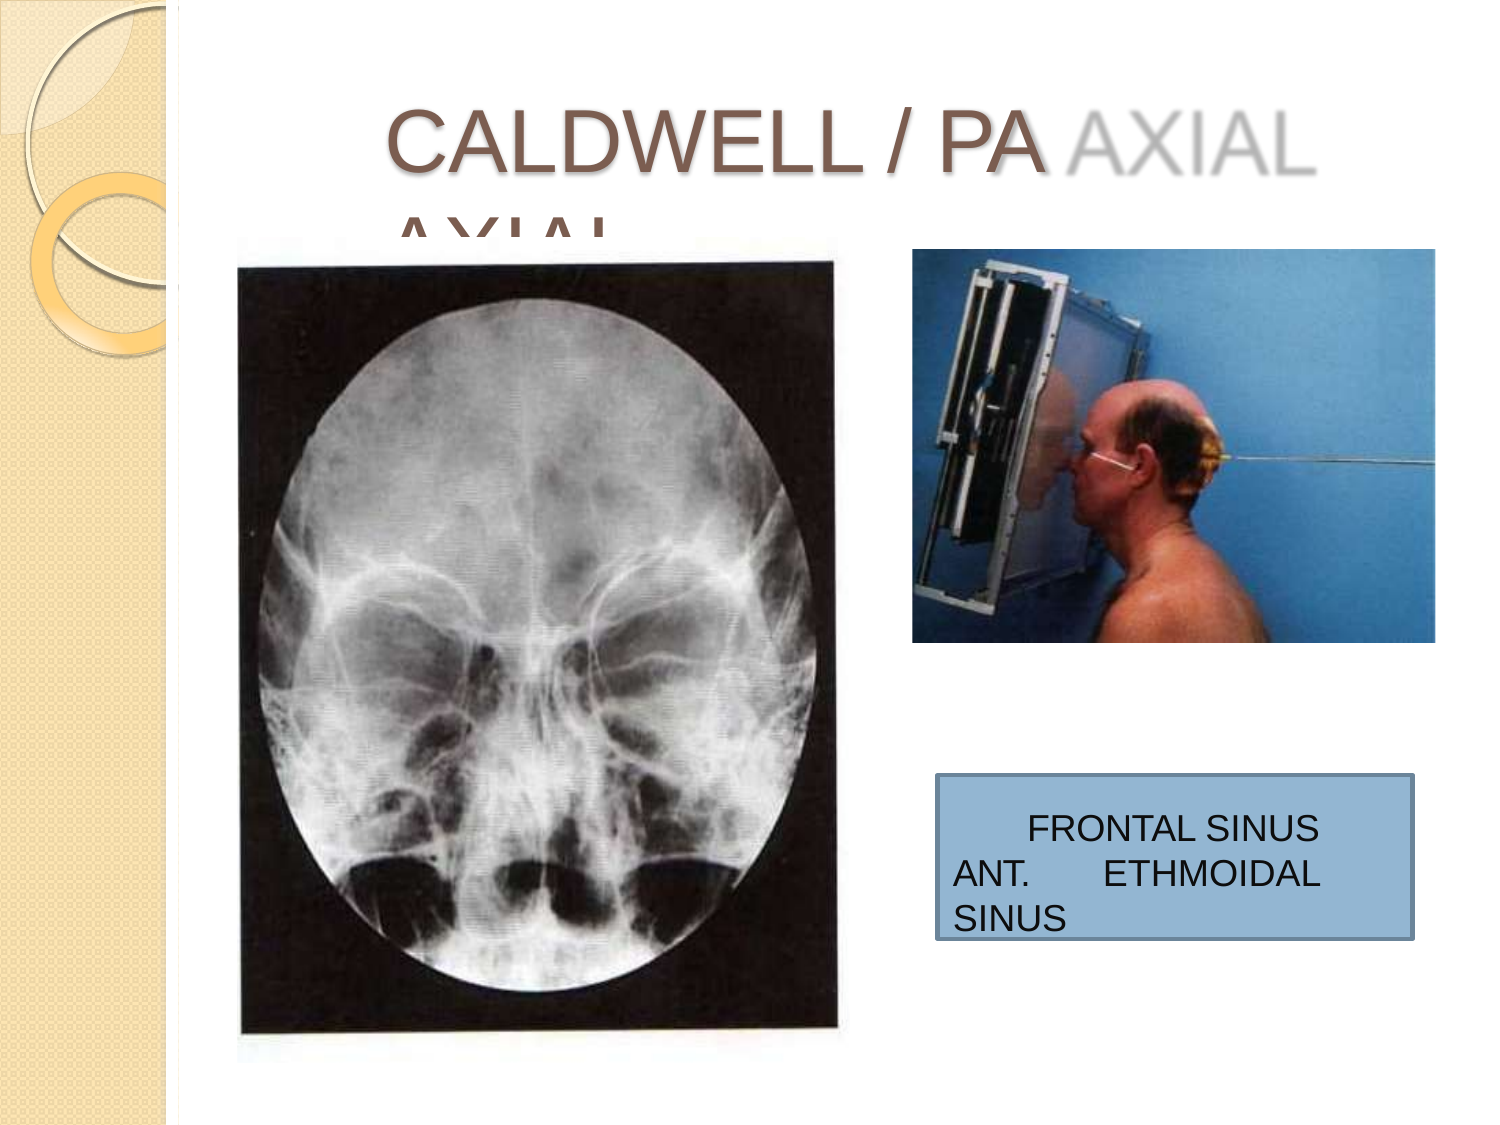

# CALDWELL / PA AXIAL

FRONTAL SINUS  ANT.	ETHMOIDAL SINUS